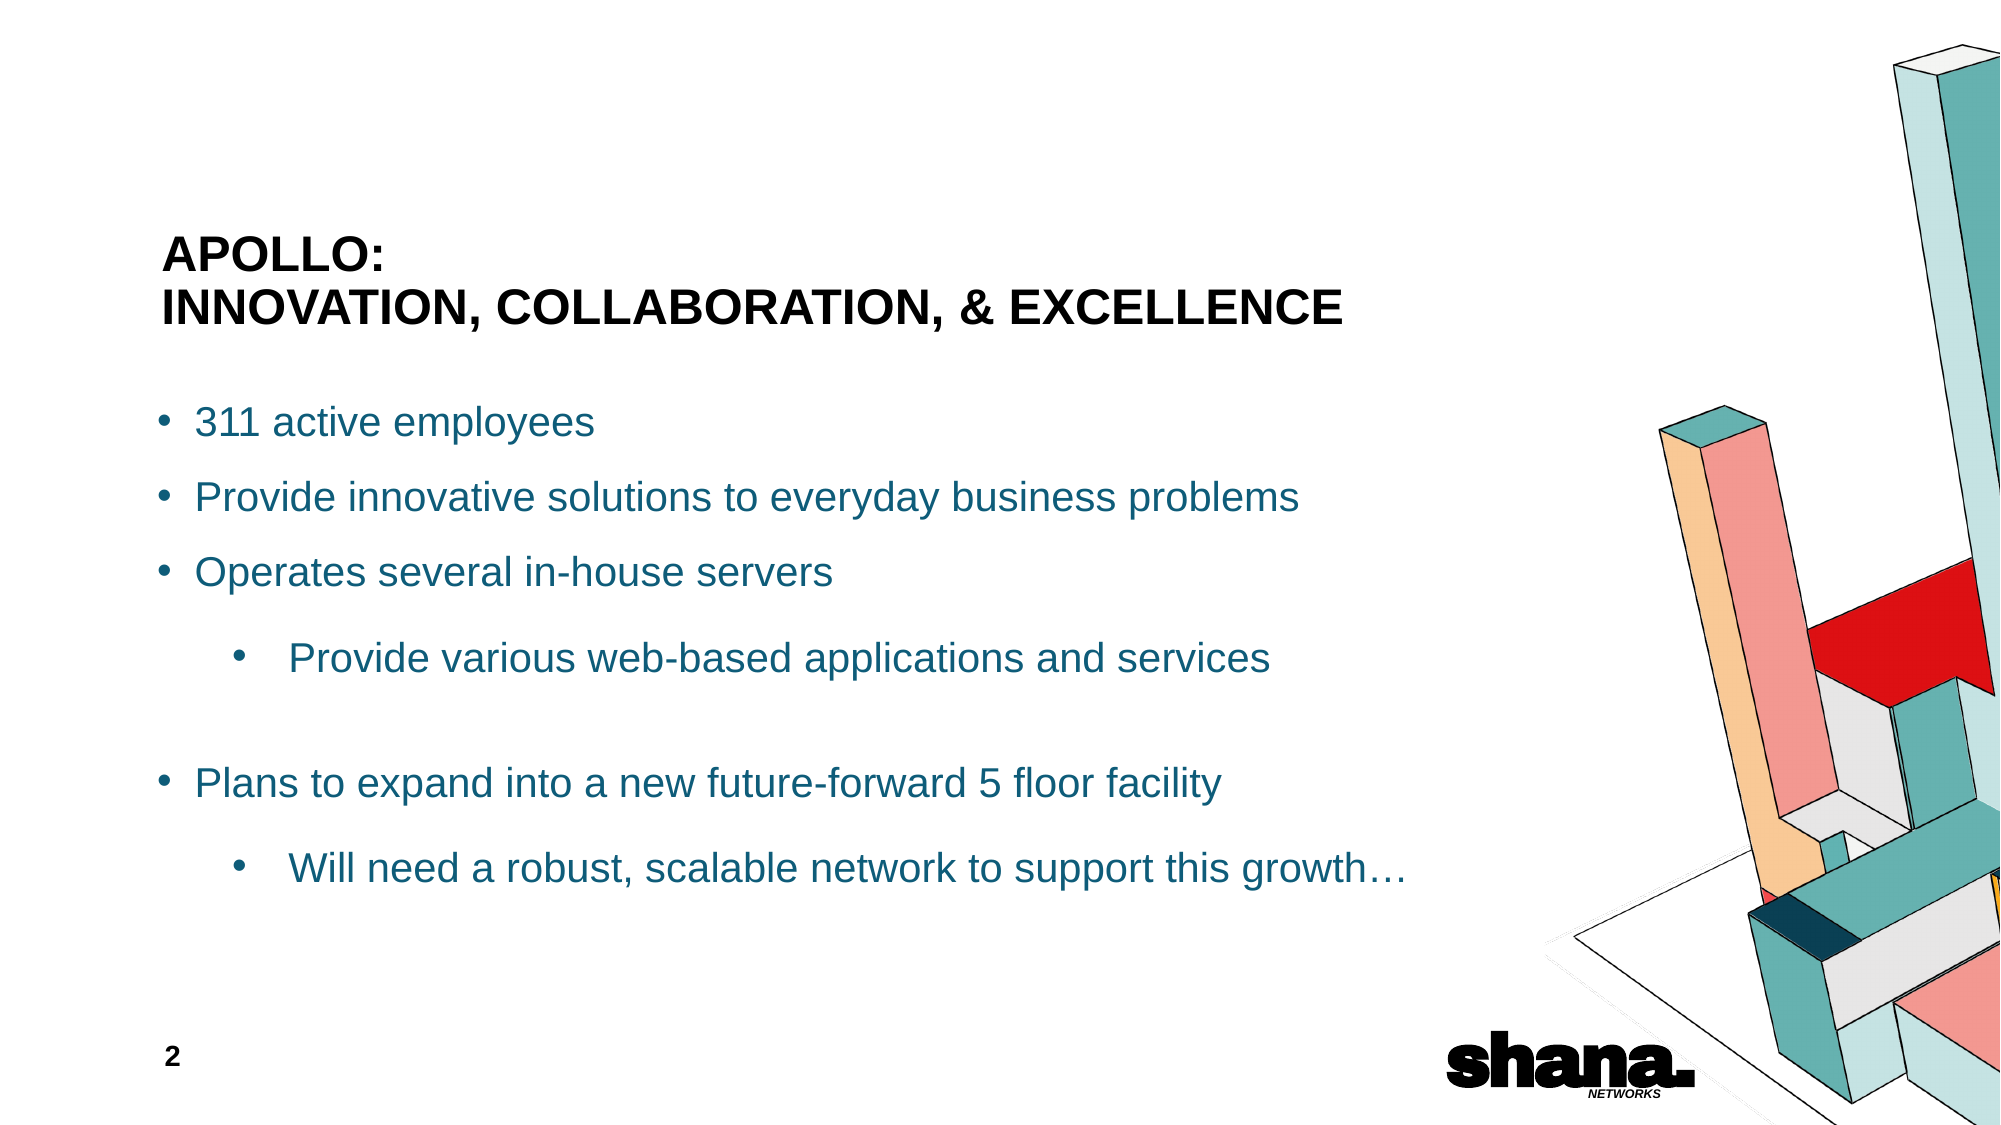

# Apollo: Innovation, Collaboration, & Excellence
311 active employees
Provide innovative solutions to everyday business problems
Operates several in-house servers
Provide various web-based applications and services

Plans to expand into a new future-forward 5 floor facility
Will need a robust, scalable network to support this growth…
shana.
2
NETWORKS